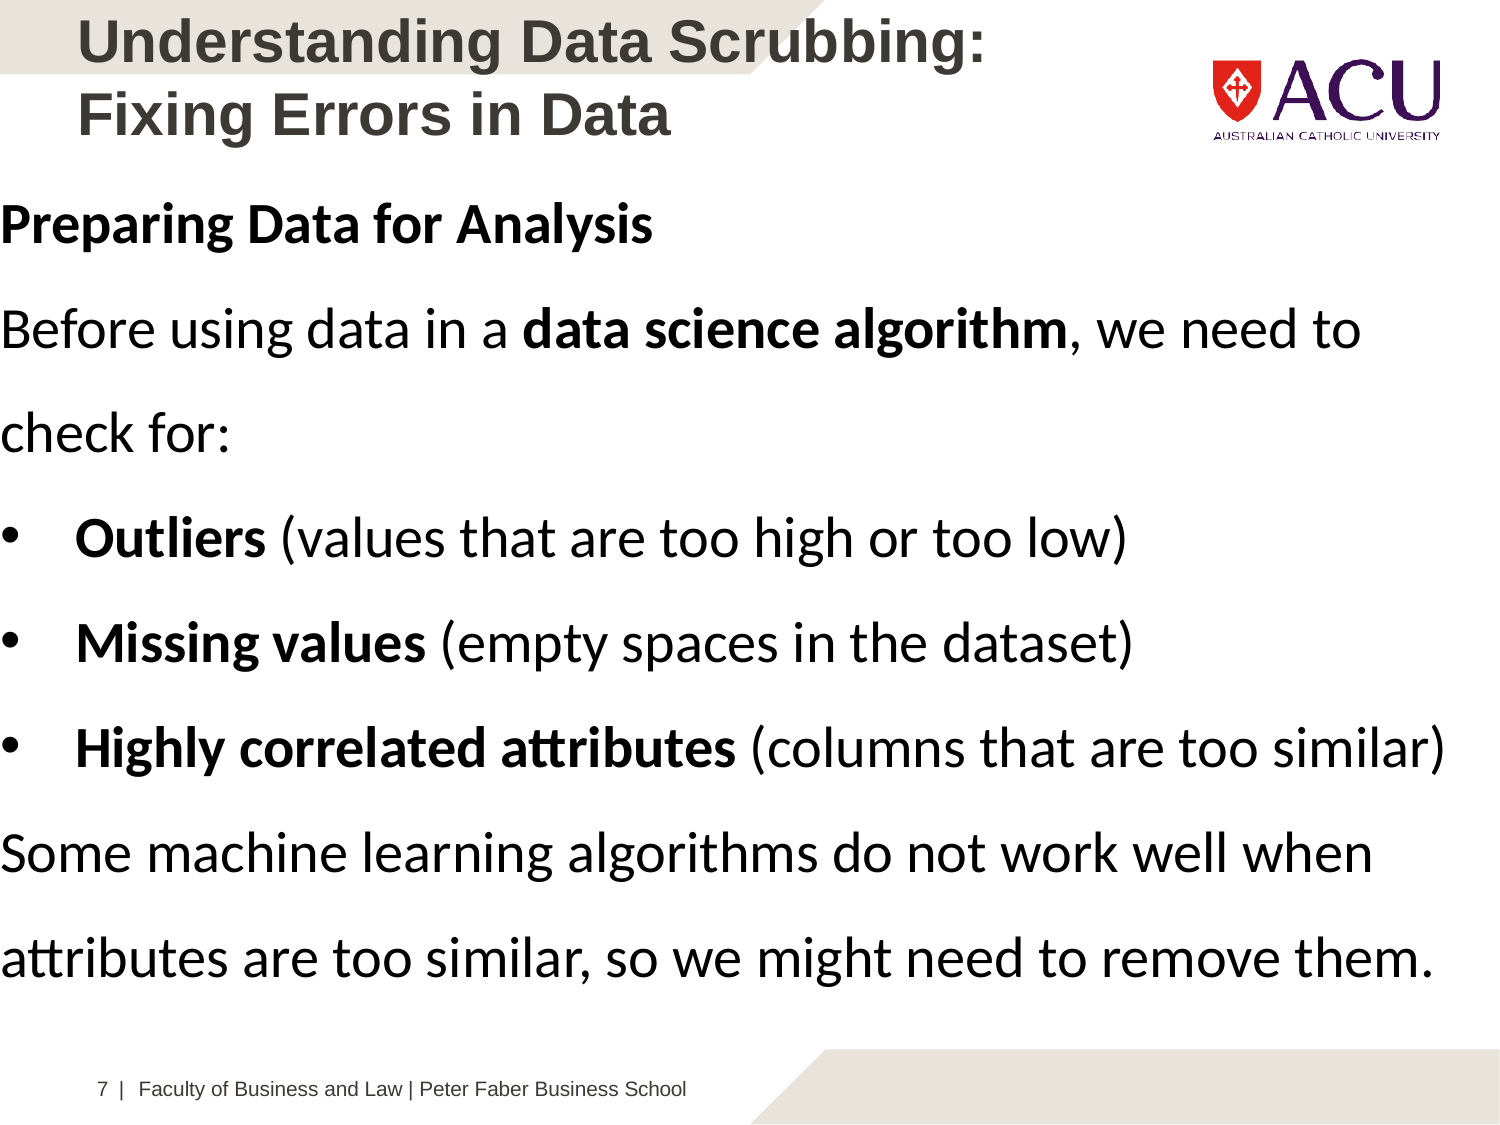

# Understanding Data Scrubbing: Fixing Errors in Data
Preparing Data for Analysis
Before using data in a data science algorithm, we need to check for:
Outliers (values that are too high or too low)
Missing values (empty spaces in the dataset)
Highly correlated attributes (columns that are too similar)
Some machine learning algorithms do not work well when attributes are too similar, so we might need to remove them.
7 | Faculty of Business and Law | Peter Faber Business School